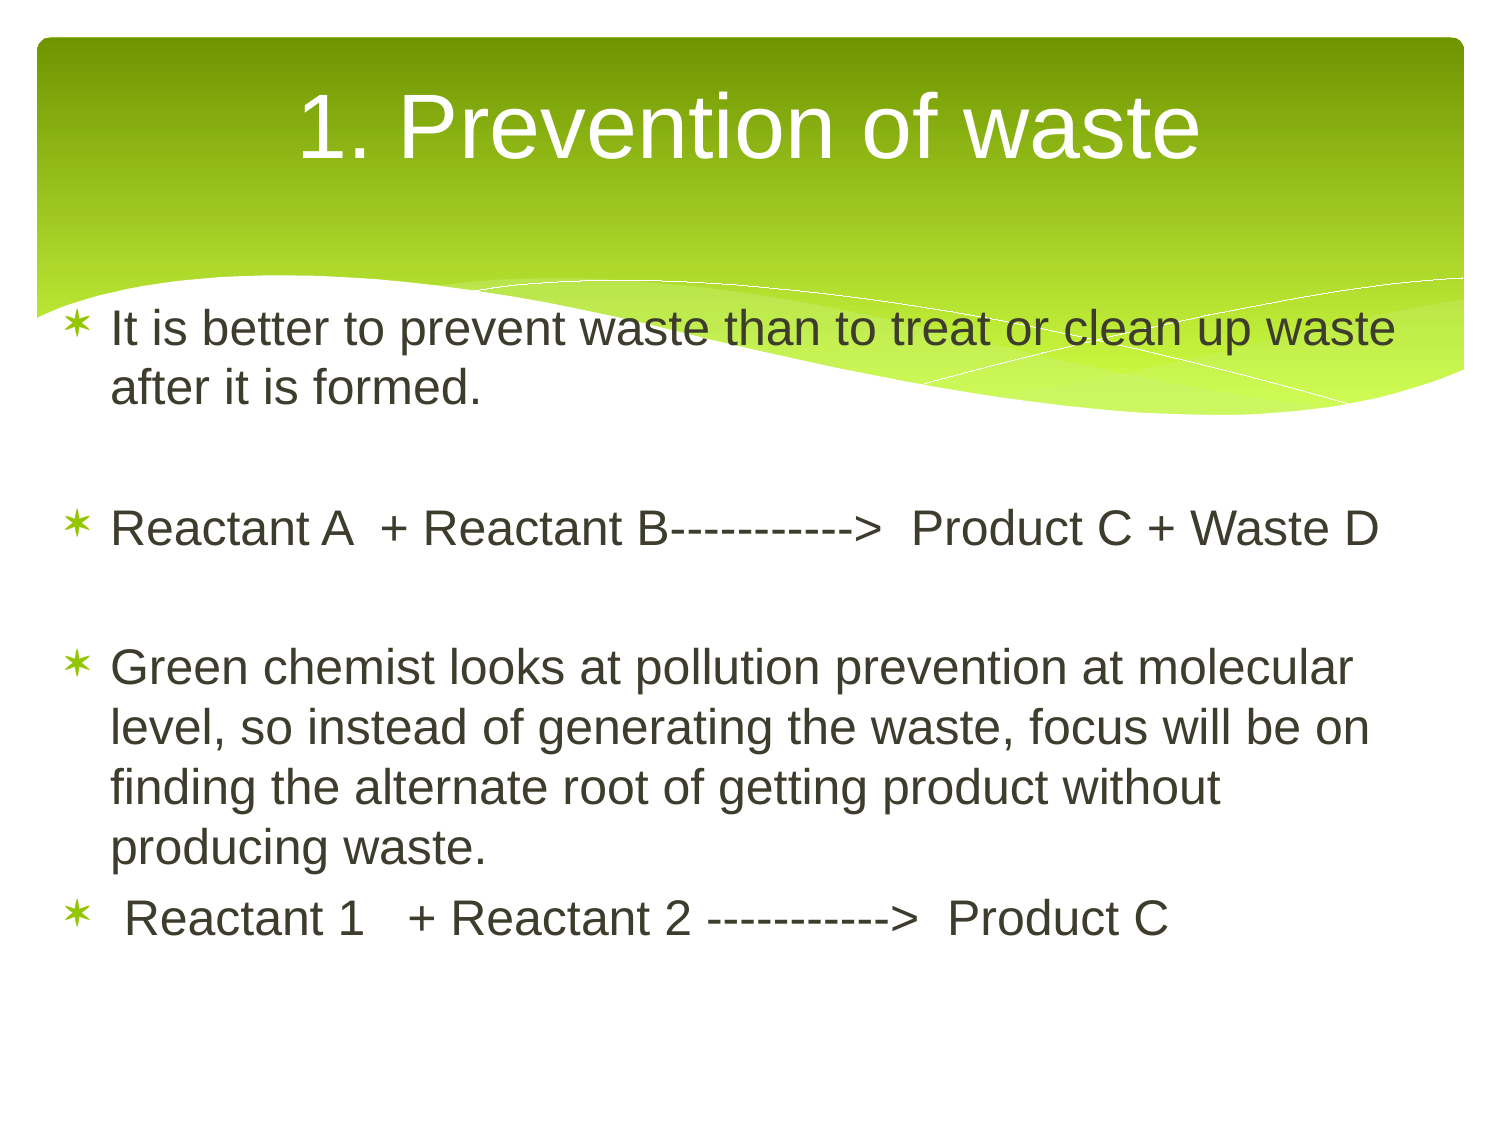

# 1. Prevention of waste
It is better to prevent waste than to treat or clean up waste after it is formed.

Reactant A  + Reactant B----------->  Product C + Waste D

Green chemist looks at pollution prevention at molecular level, so instead of generating the waste, focus will be on finding the alternate root of getting product without producing waste.
 Reactant 1   + Reactant 2 ----------->  Product C